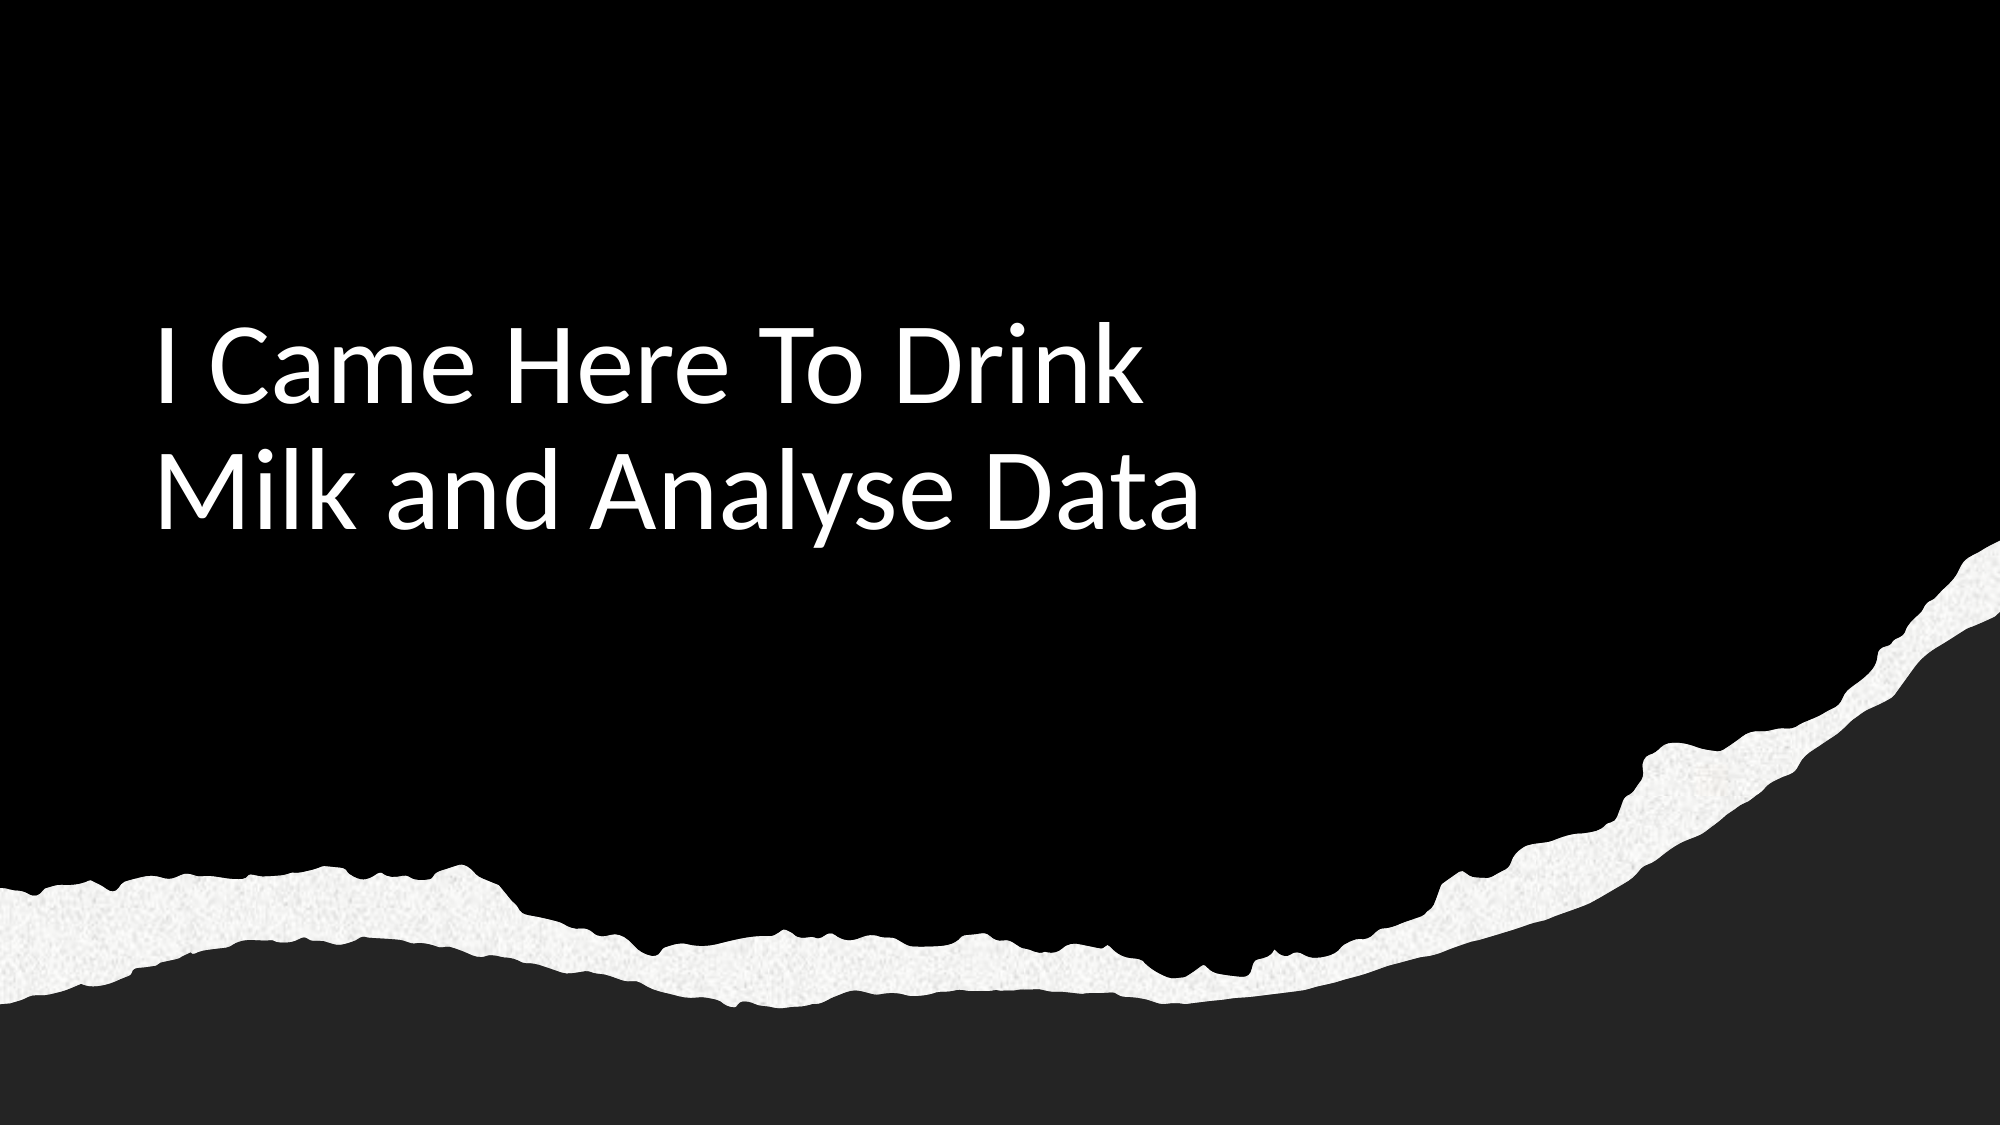

# I Came Here To Drink Milk and Analyse Data